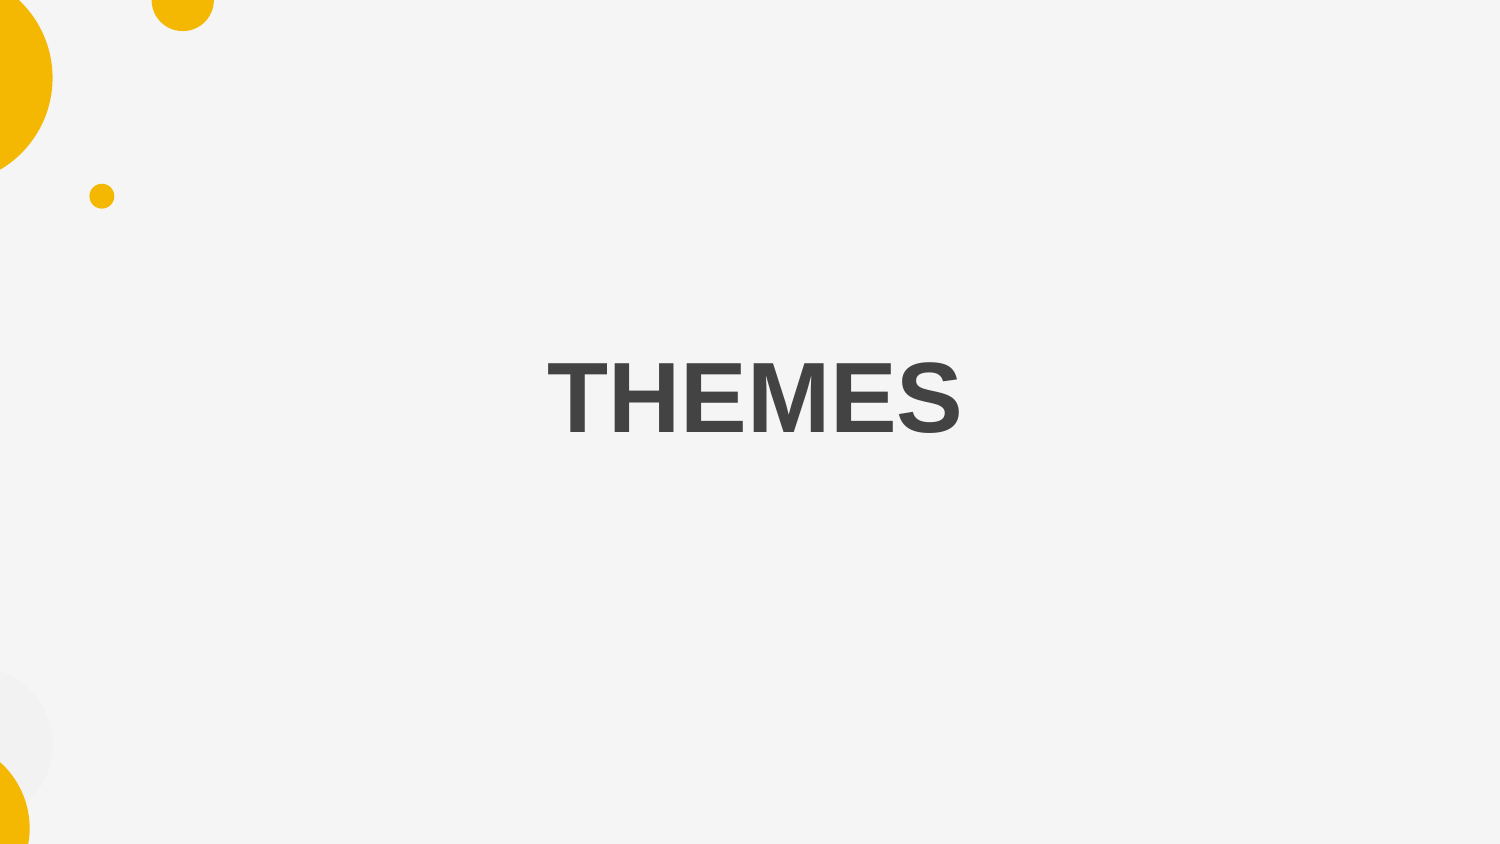

THEMES

Exploration and Curiosity:
The story is about the human desire to explore new places and learn new things.

Dangers of the Unknown
It shows how dangerous it can be to encounter things we don’t understand.
Consequences of Scientific Discovery:
 The story warns about the possible negative outcomes of scientific experiments.